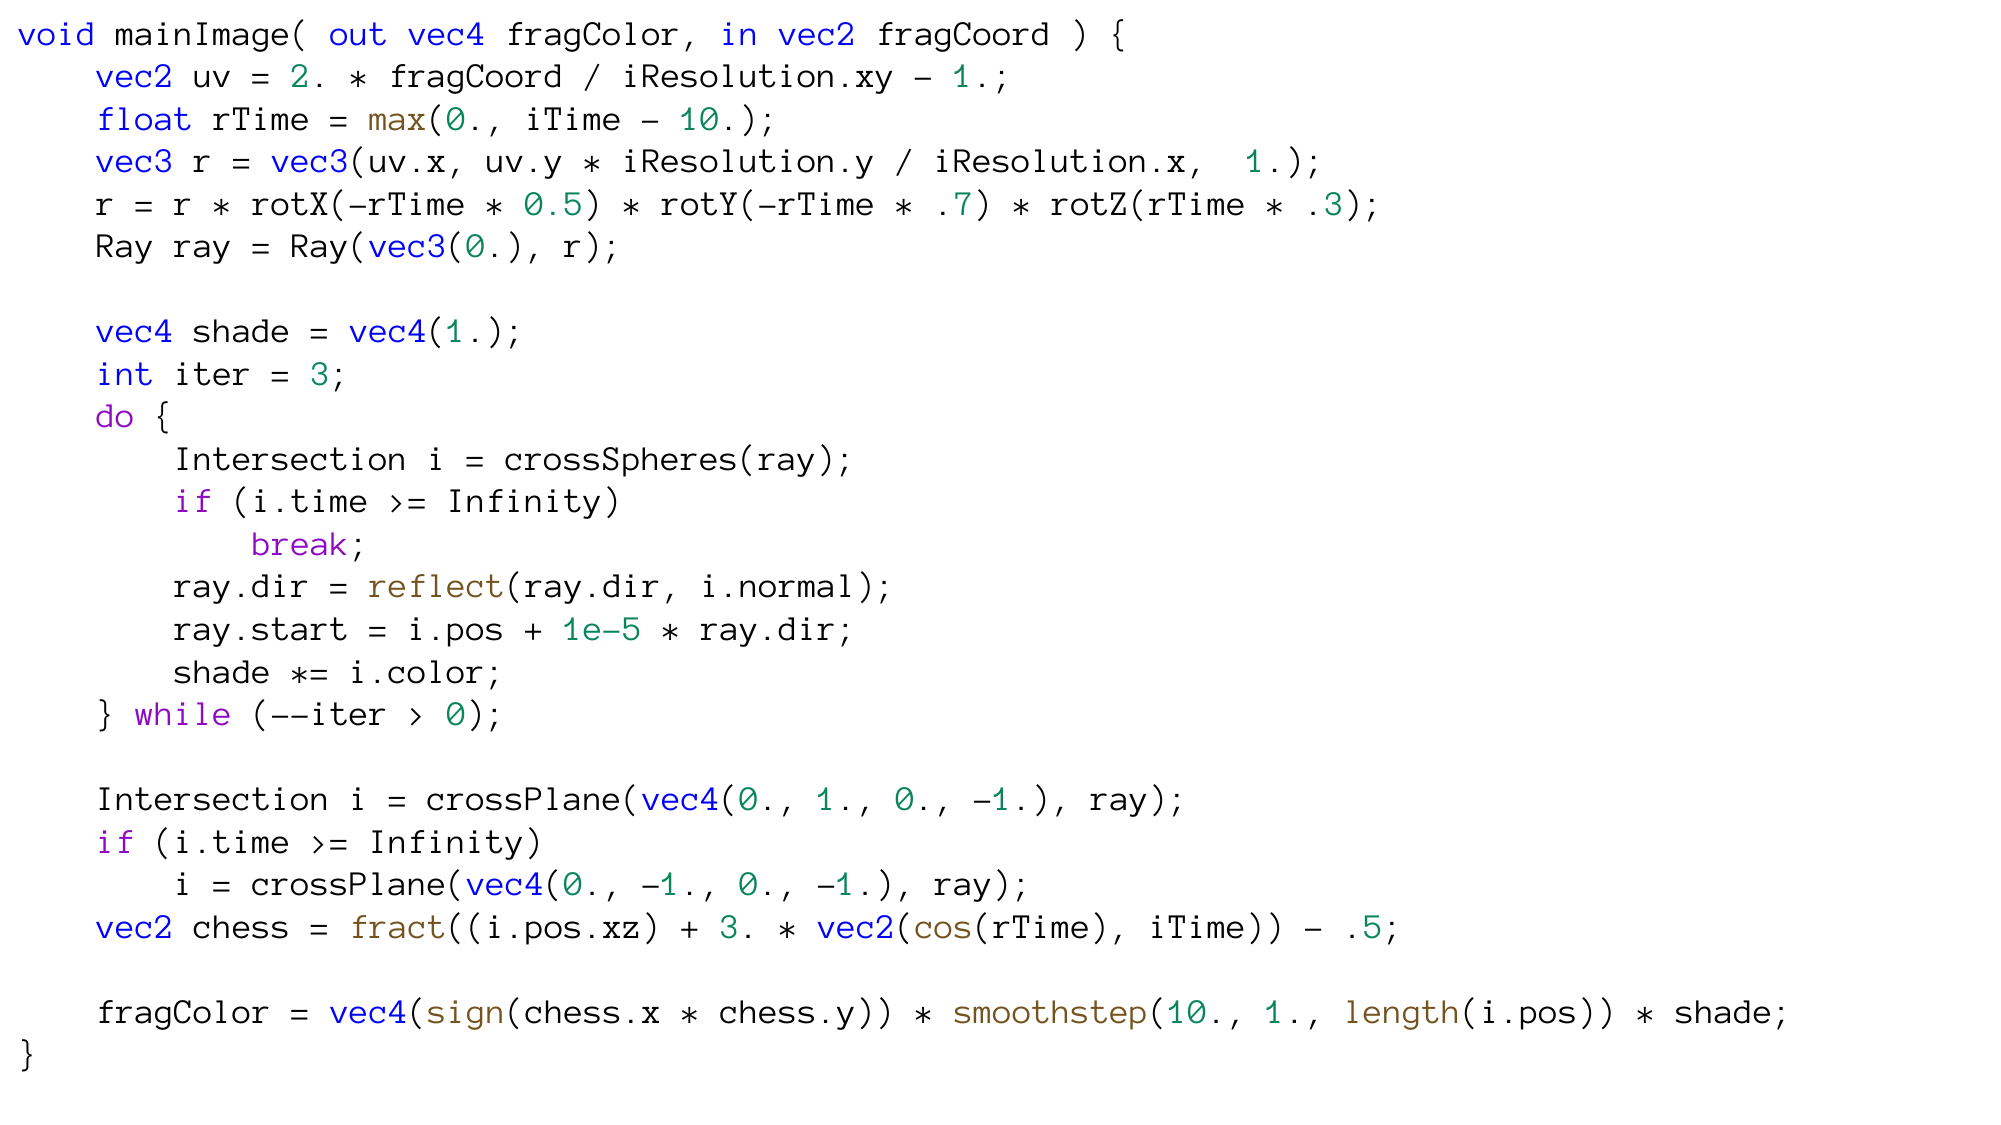

void mainImage( out vec4 fragColor, in vec2 fragCoord ) {
    vec2 uv = 2. * fragCoord / iResolution.xy - 1.;
    float rTime = max(0., iTime - 10.);
    vec3 r = vec3(uv.x, uv.y * iResolution.y / iResolution.x,  1.);
    r = r * rotX(-rTime * 0.5) * rotY(-rTime * .7) * rotZ(rTime * .3);
    Ray ray = Ray(vec3(0.), r);

    vec4 shade = vec4(1.);
    int iter = 3;
    do {
        Intersection i = crossSpheres(ray);
        if (i.time >= Infinity)
            break;
        ray.dir = reflect(ray.dir, i.normal);
        ray.start = i.pos + 1e-5 * ray.dir;
        shade *= i.color;
    } while (--iter > 0);

    Intersection i = crossPlane(vec4(0., 1., 0., -1.), ray);
    if (i.time >= Infinity)
        i = crossPlane(vec4(0., -1., 0., -1.), ray);
    vec2 chess = fract((i.pos.xz) + 3. * vec2(cos(rTime), iTime)) - .5;
    fragColor = vec4(sign(chess.x * chess.y)) * smoothstep(10., 1., length(i.pos)) * shade;
}